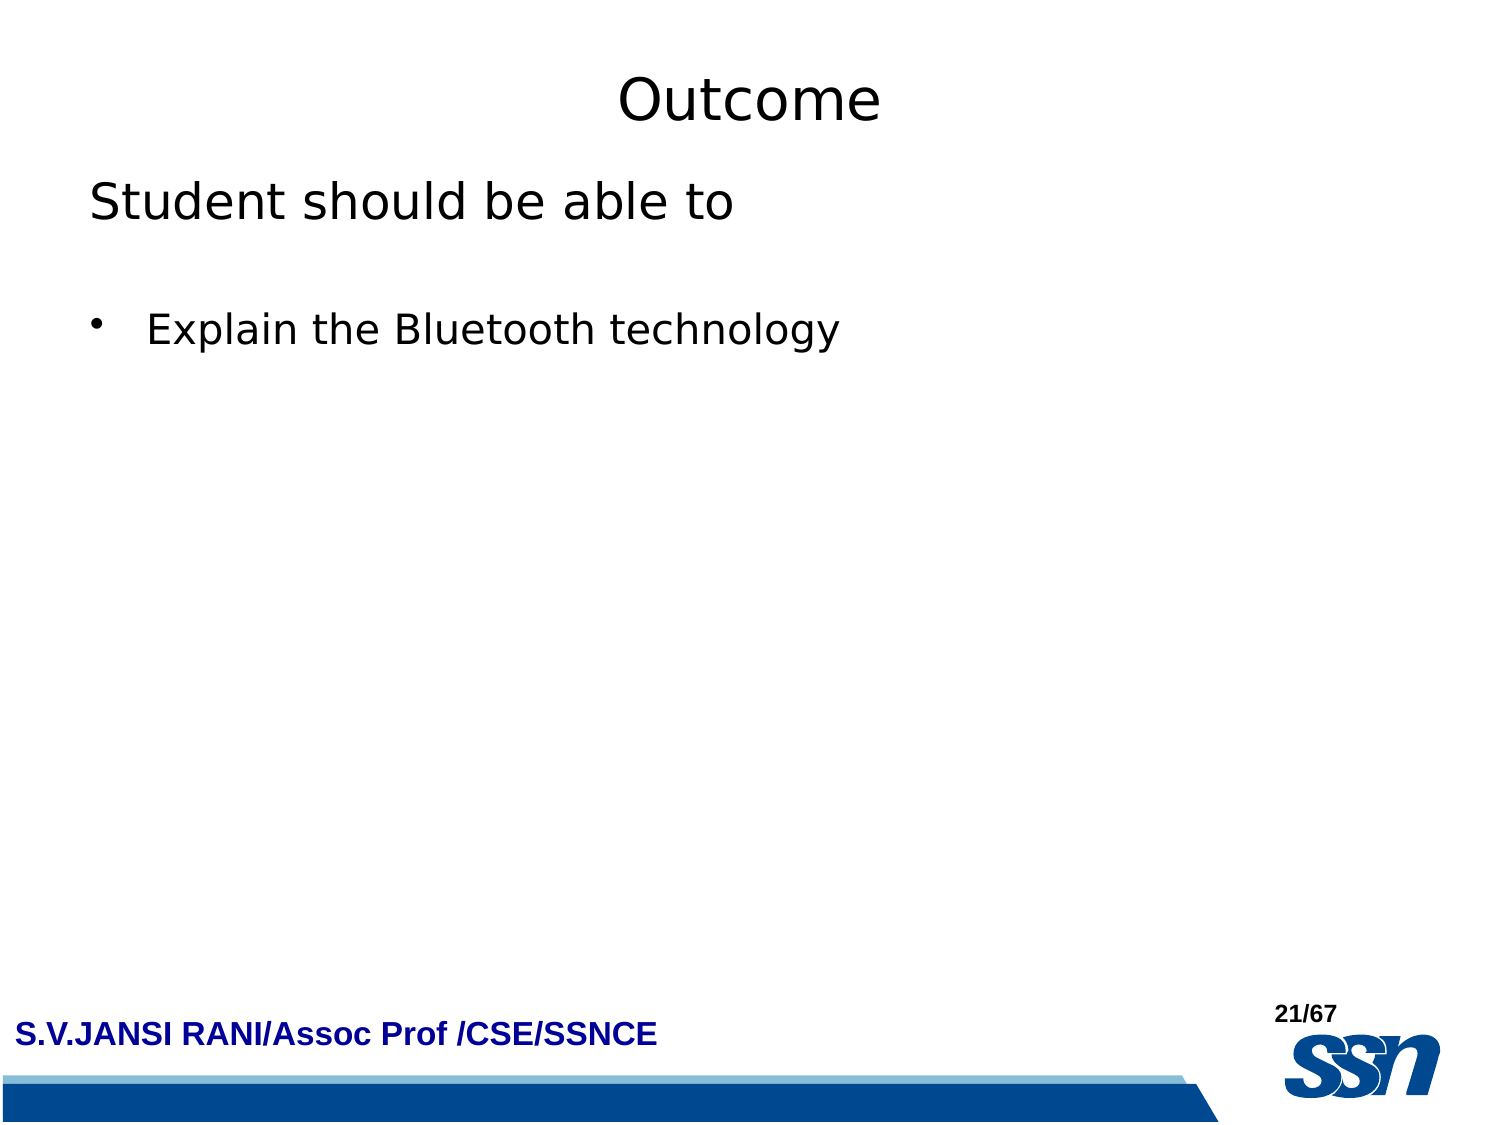

# Outcome
Student should be able to

Explain the Bluetooth technology